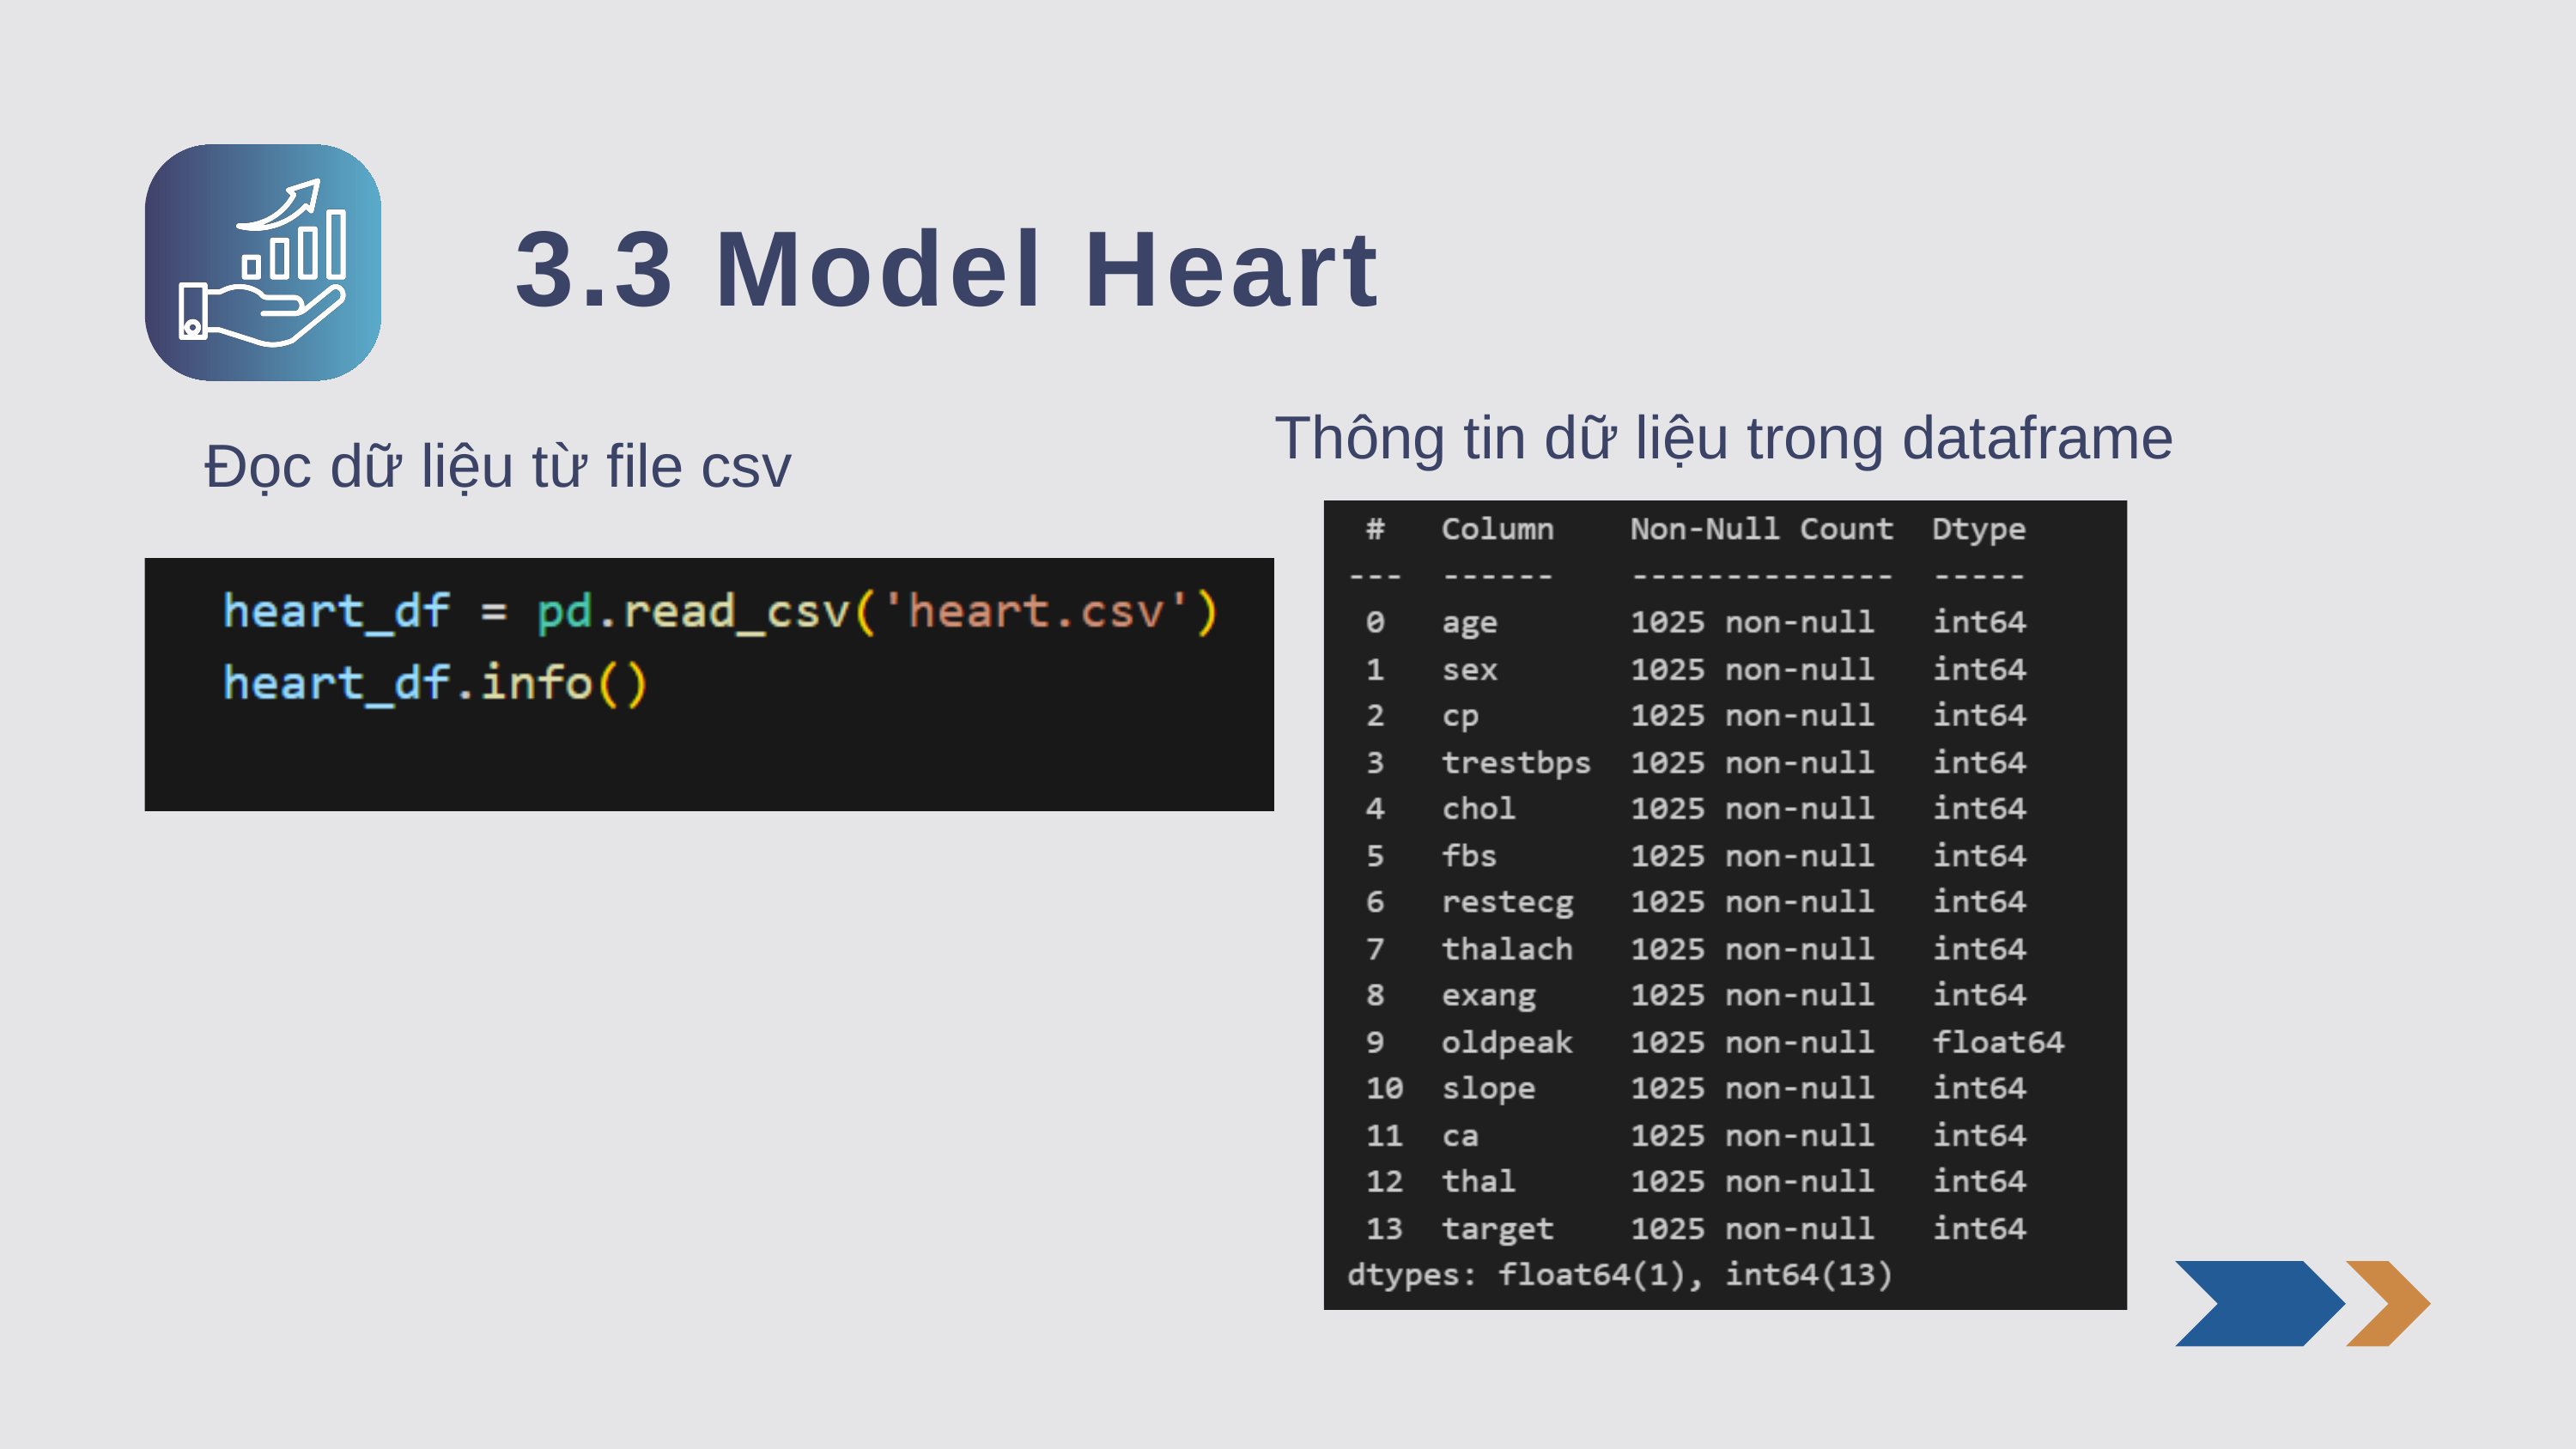

3.3 Model Heart
Thông tin dữ liệu trong dataframe
Đọc dữ liệu từ file csv